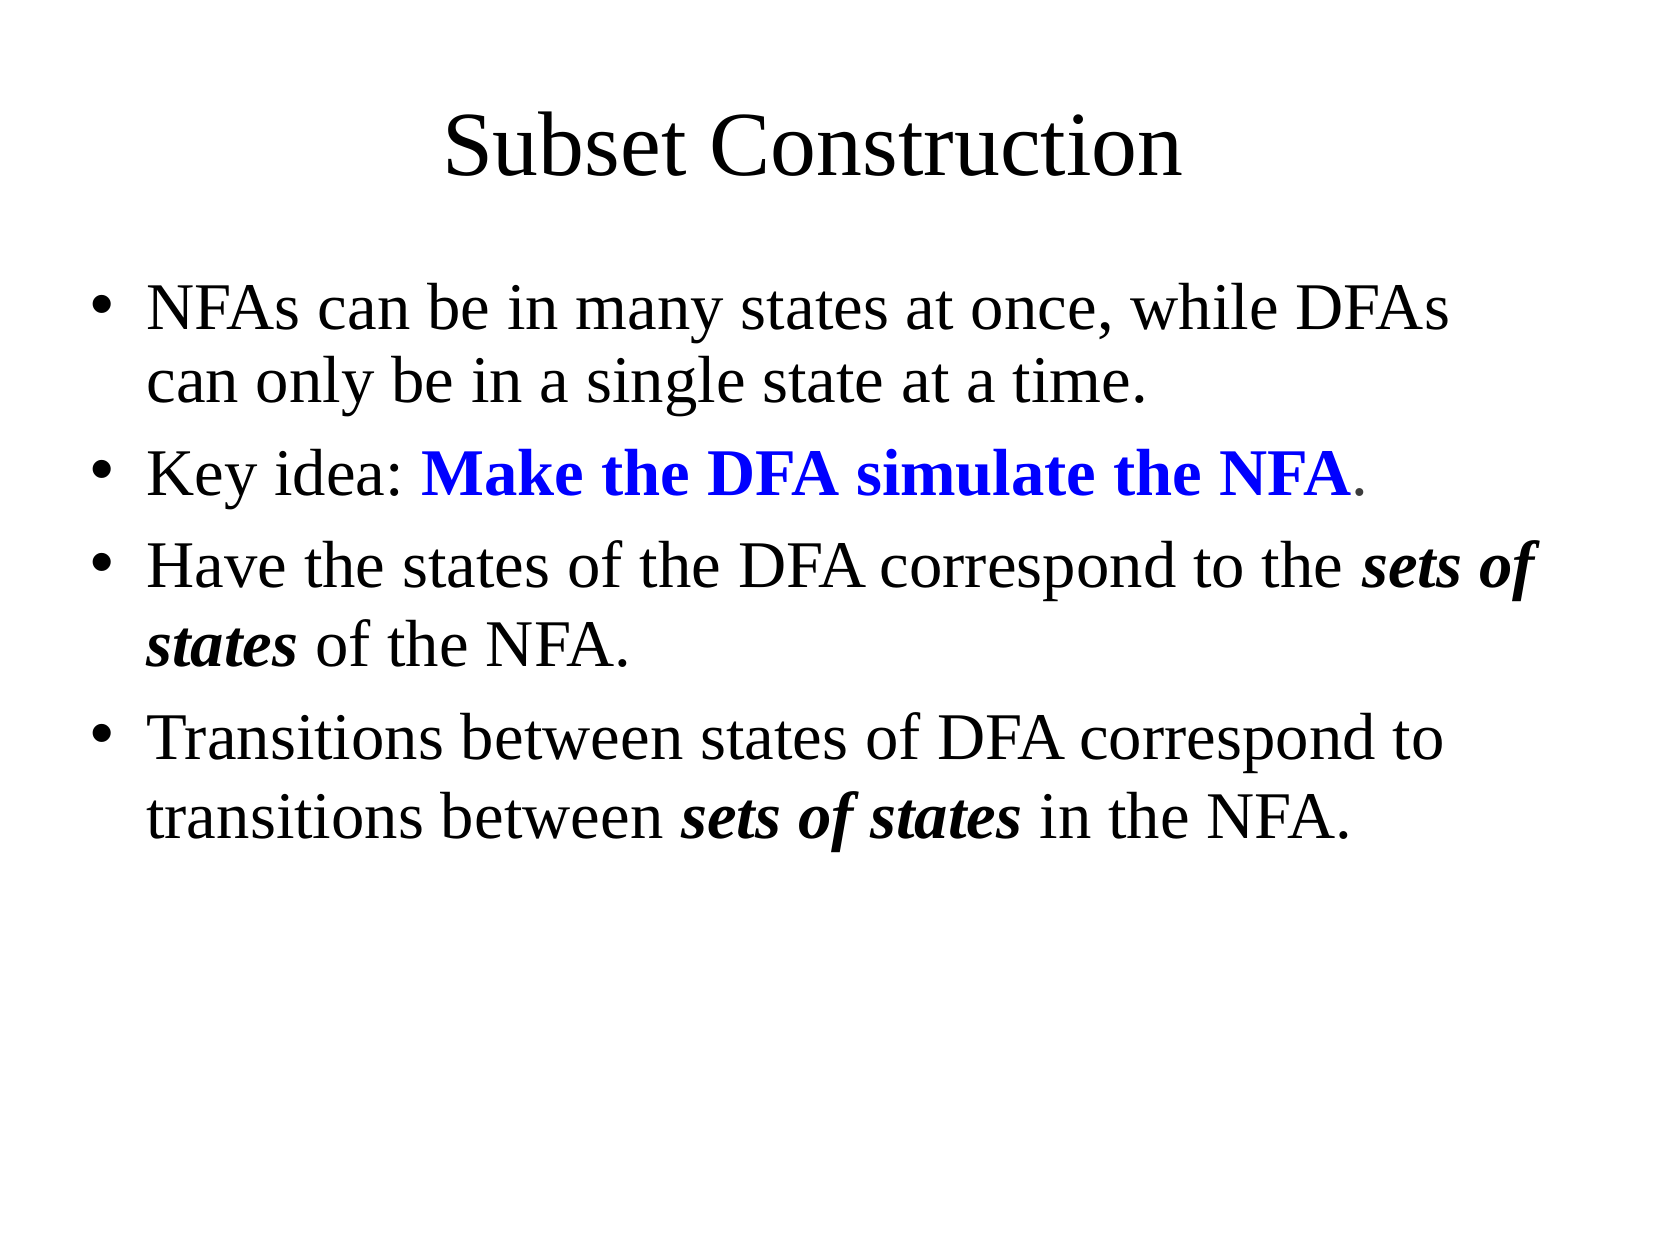

# Subset Construction
NFAs can be in many states at once, while DFAs can only be in a single state at a time.
Key idea: Make the DFA simulate the NFA.
Have the states of the DFA correspond to the sets of states of the NFA.
Transitions between states of DFA correspond to transitions between sets of states in the NFA.